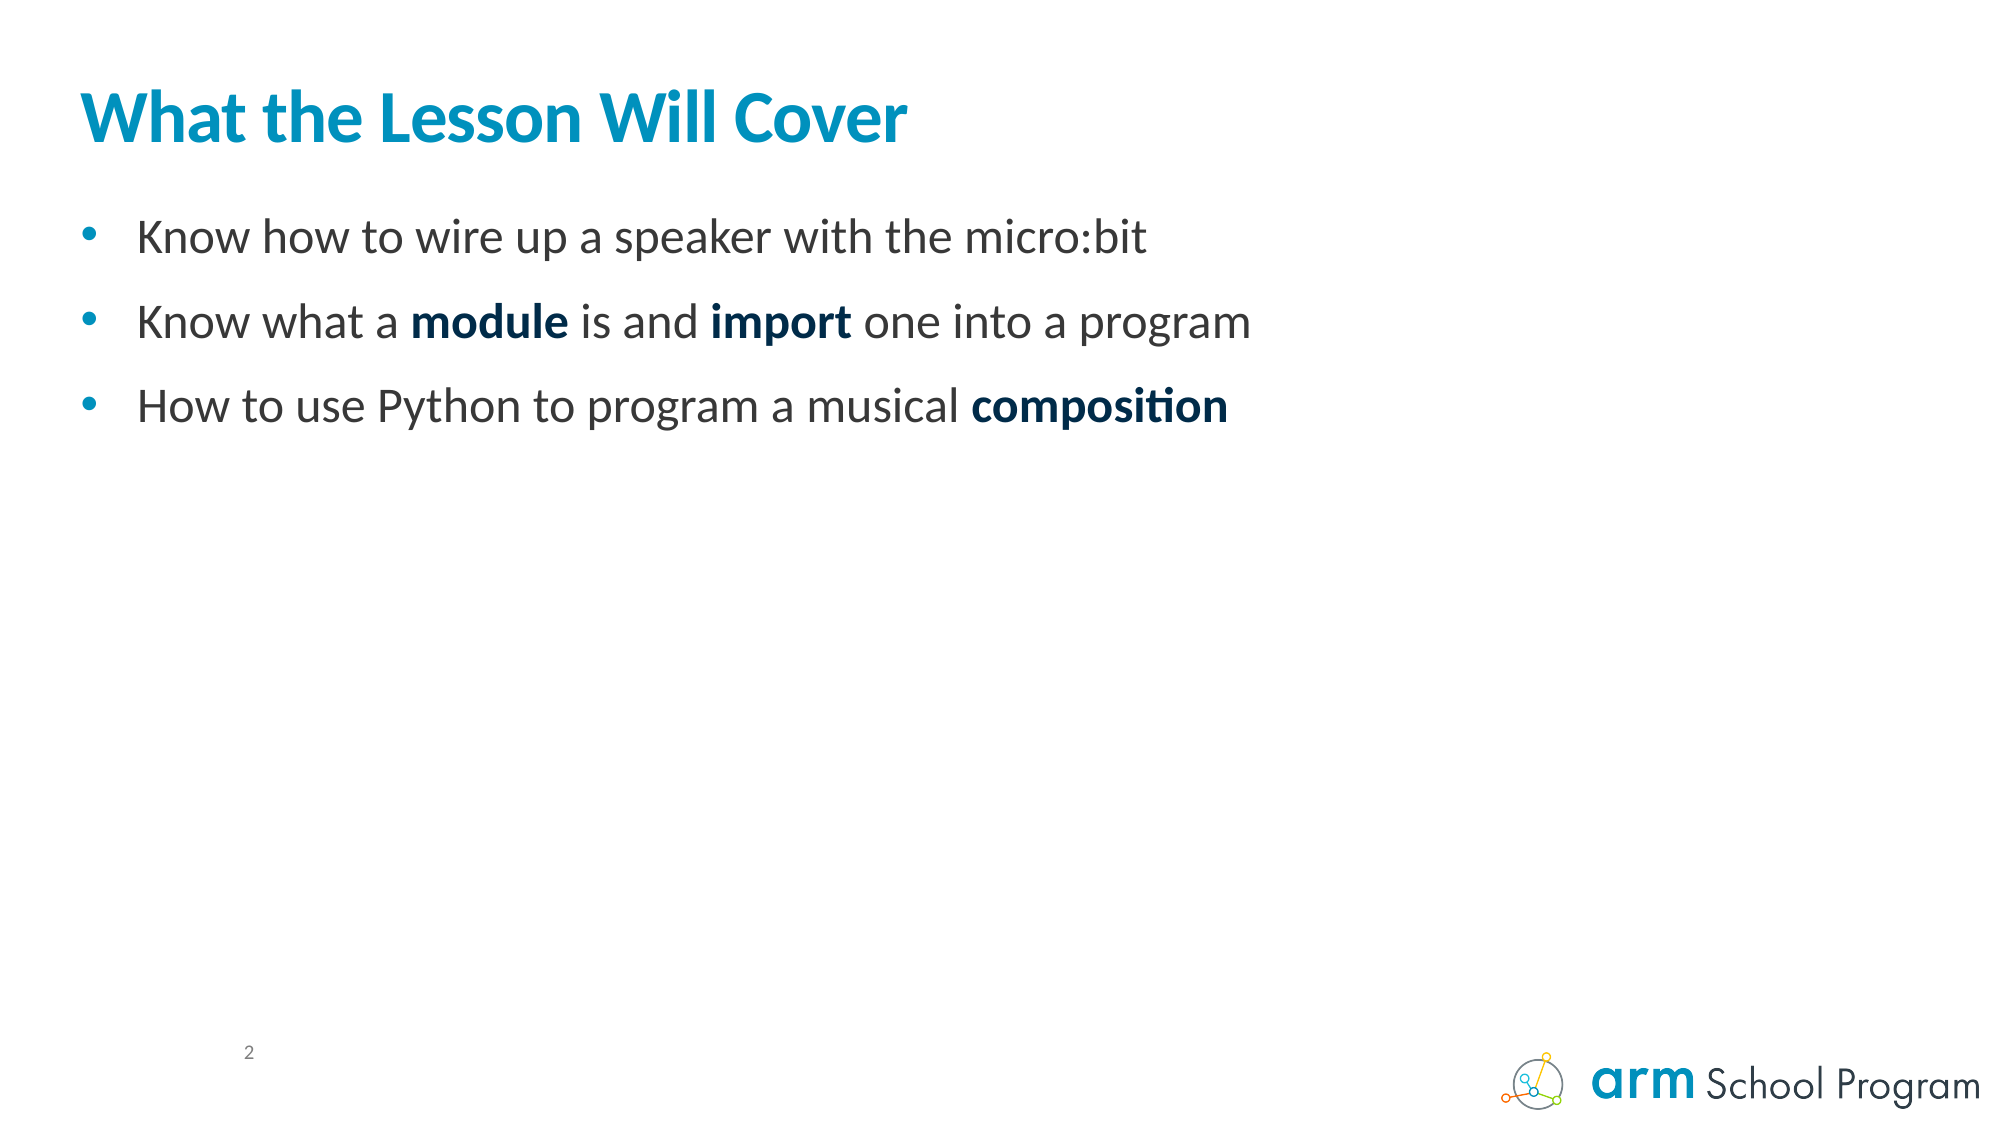

# What the Lesson Will Cover
Know how to wire up a speaker with the micro:bit
Know what a module is and import one into a program
How to use Python to program a musical composition